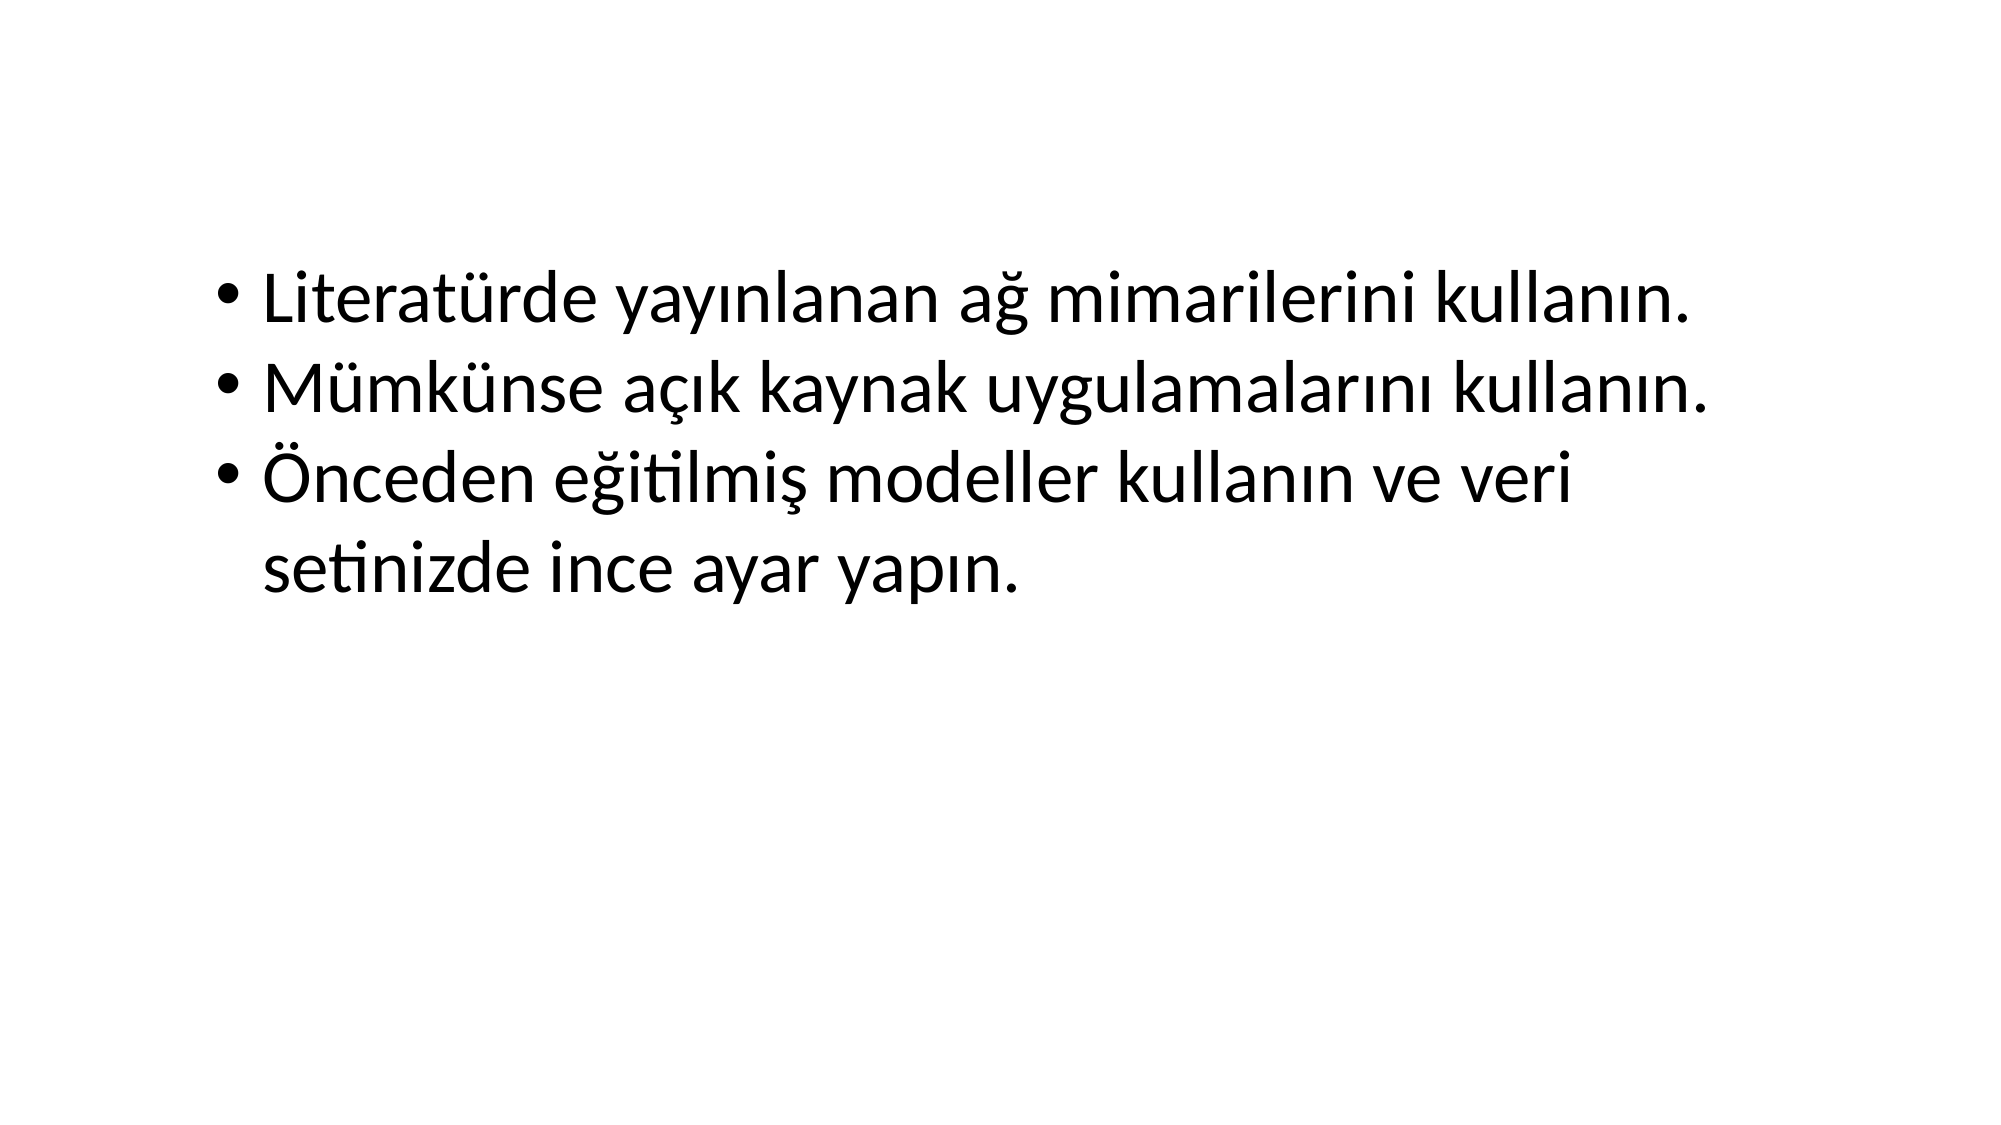

Literatürde yayınlanan ağ mimarilerini kullanın.
Mümkünse açık kaynak uygulamalarını kullanın.
Önceden eğitilmiş modeller kullanın ve veri setinizde ince ayar yapın.